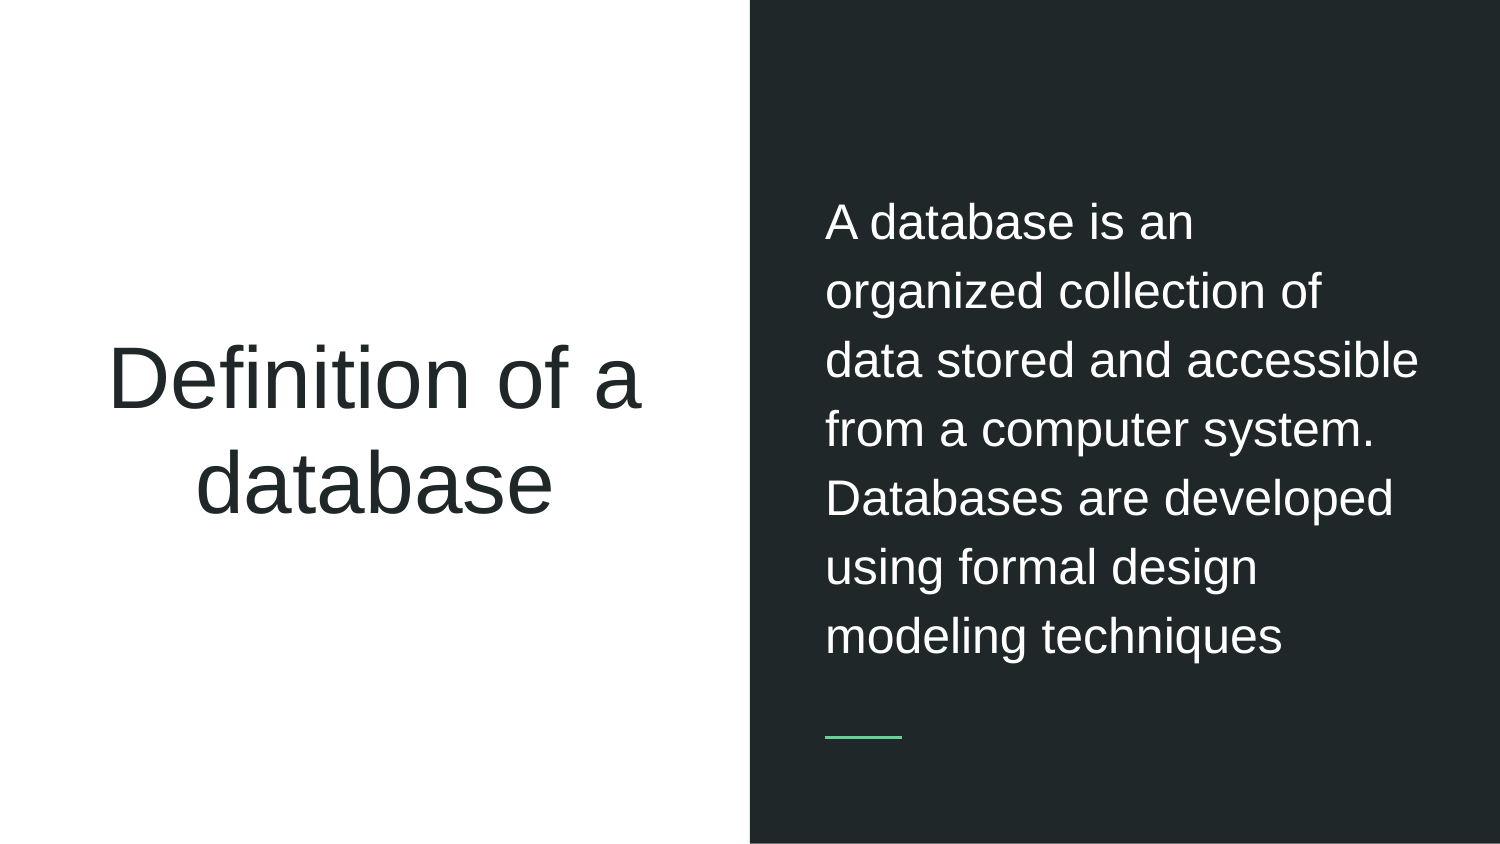

A database is an organized collection of data stored and accessible from a computer system. Databases are developed using formal design modeling techniques
# Definition of a database